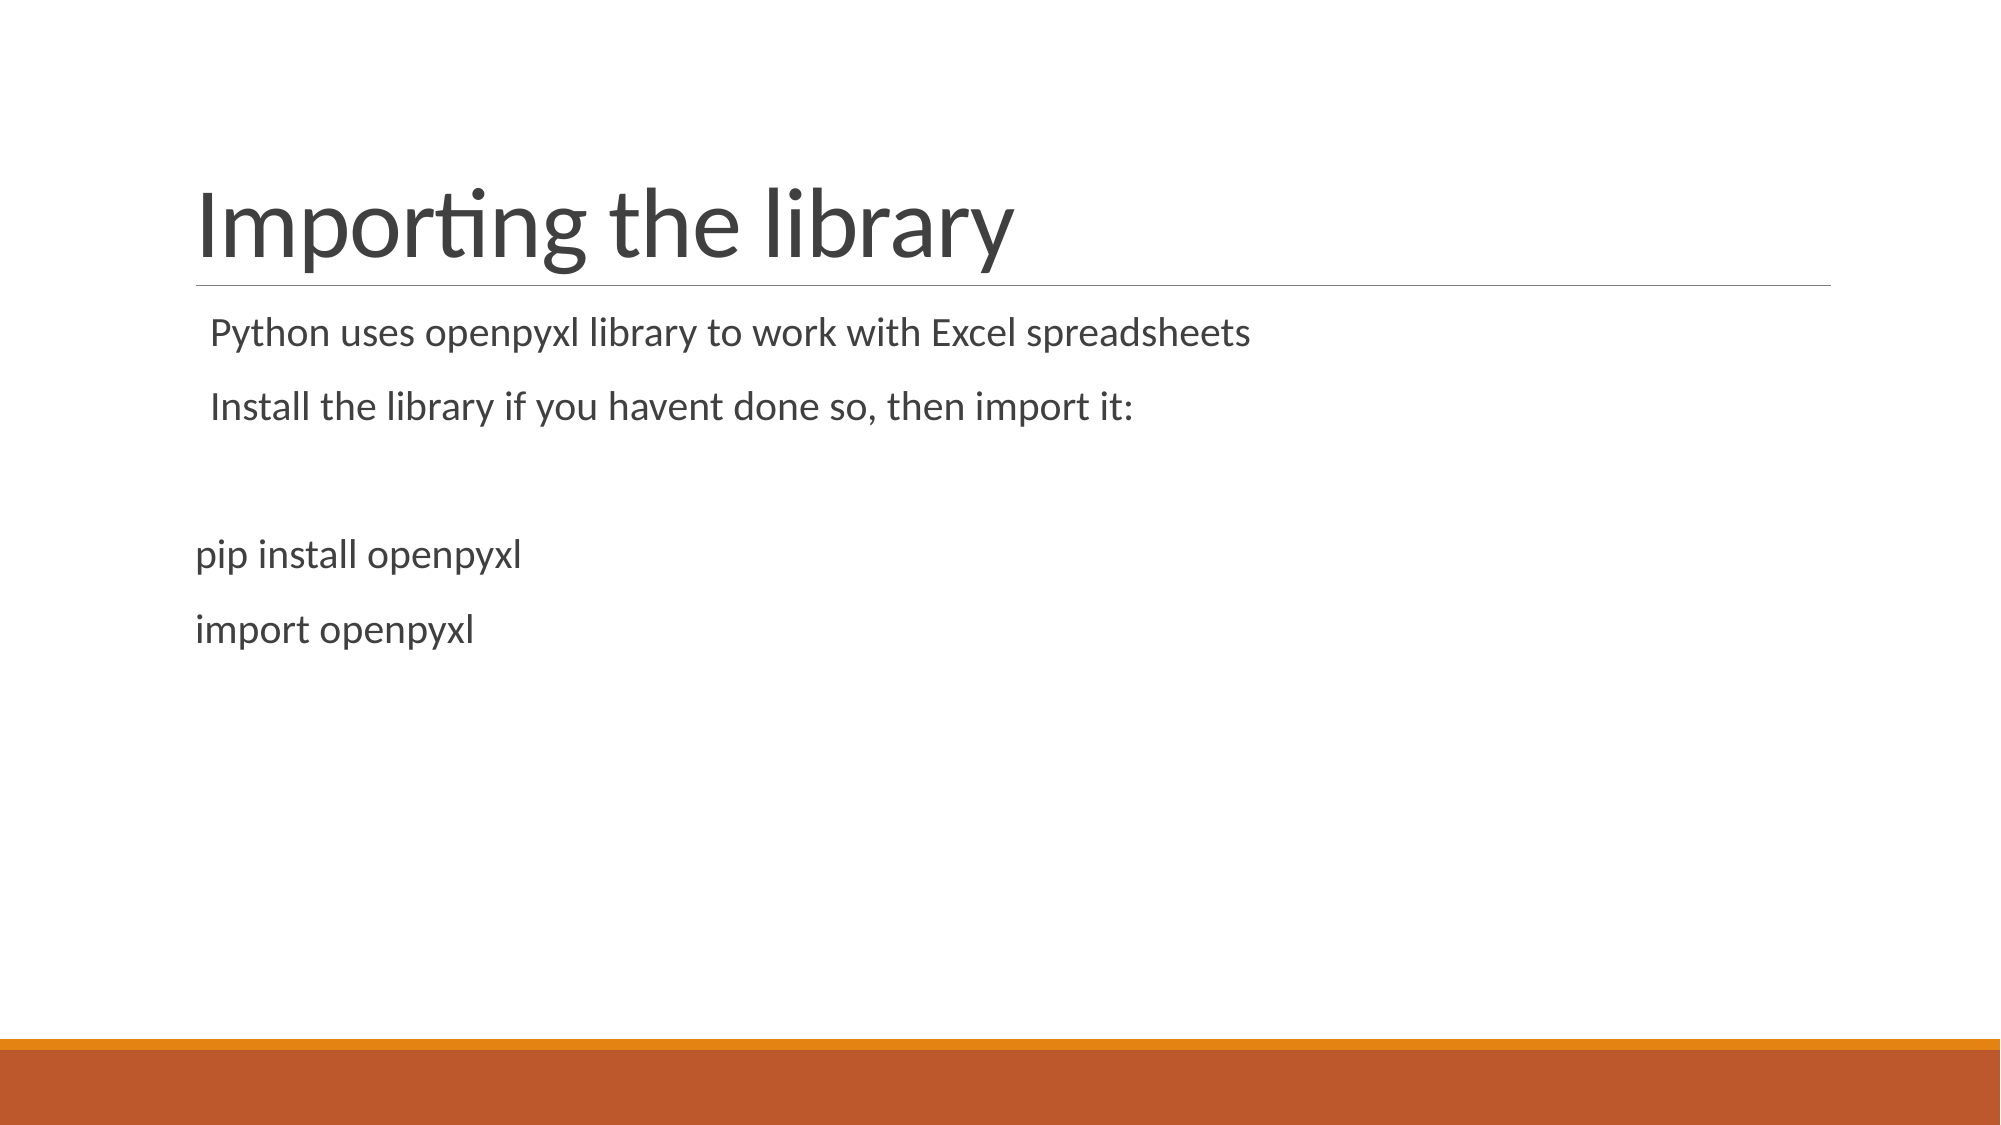

# Importing the library
Python uses openpyxl library to work with Excel spreadsheets
Install the library if you havent done so, then import it:

pip install openpyxl
import openpyxl